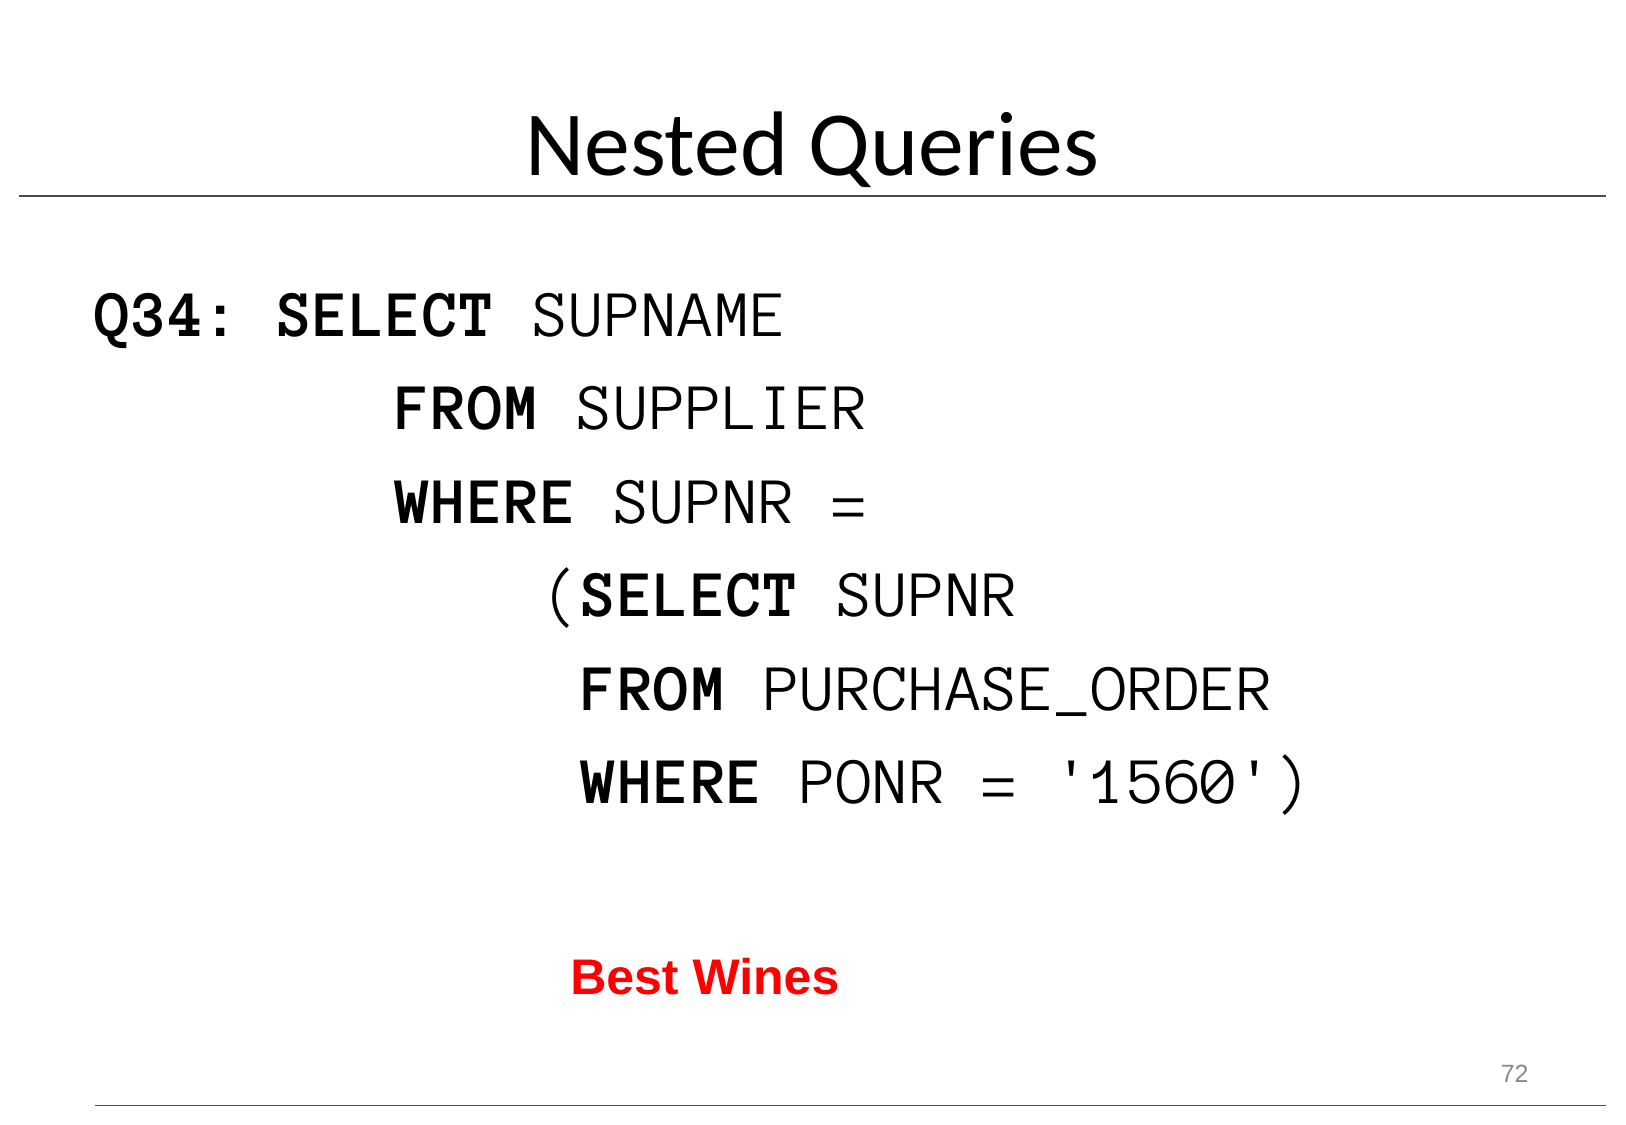

# Nested Queries
Q34: SELECT SUPNAME
		FROM SUPPLIER
		WHERE SUPNR =
			(SELECT SUPNR
			 FROM PURCHASE_ORDER
			 WHERE PONR = '1560')

Best Wines
72